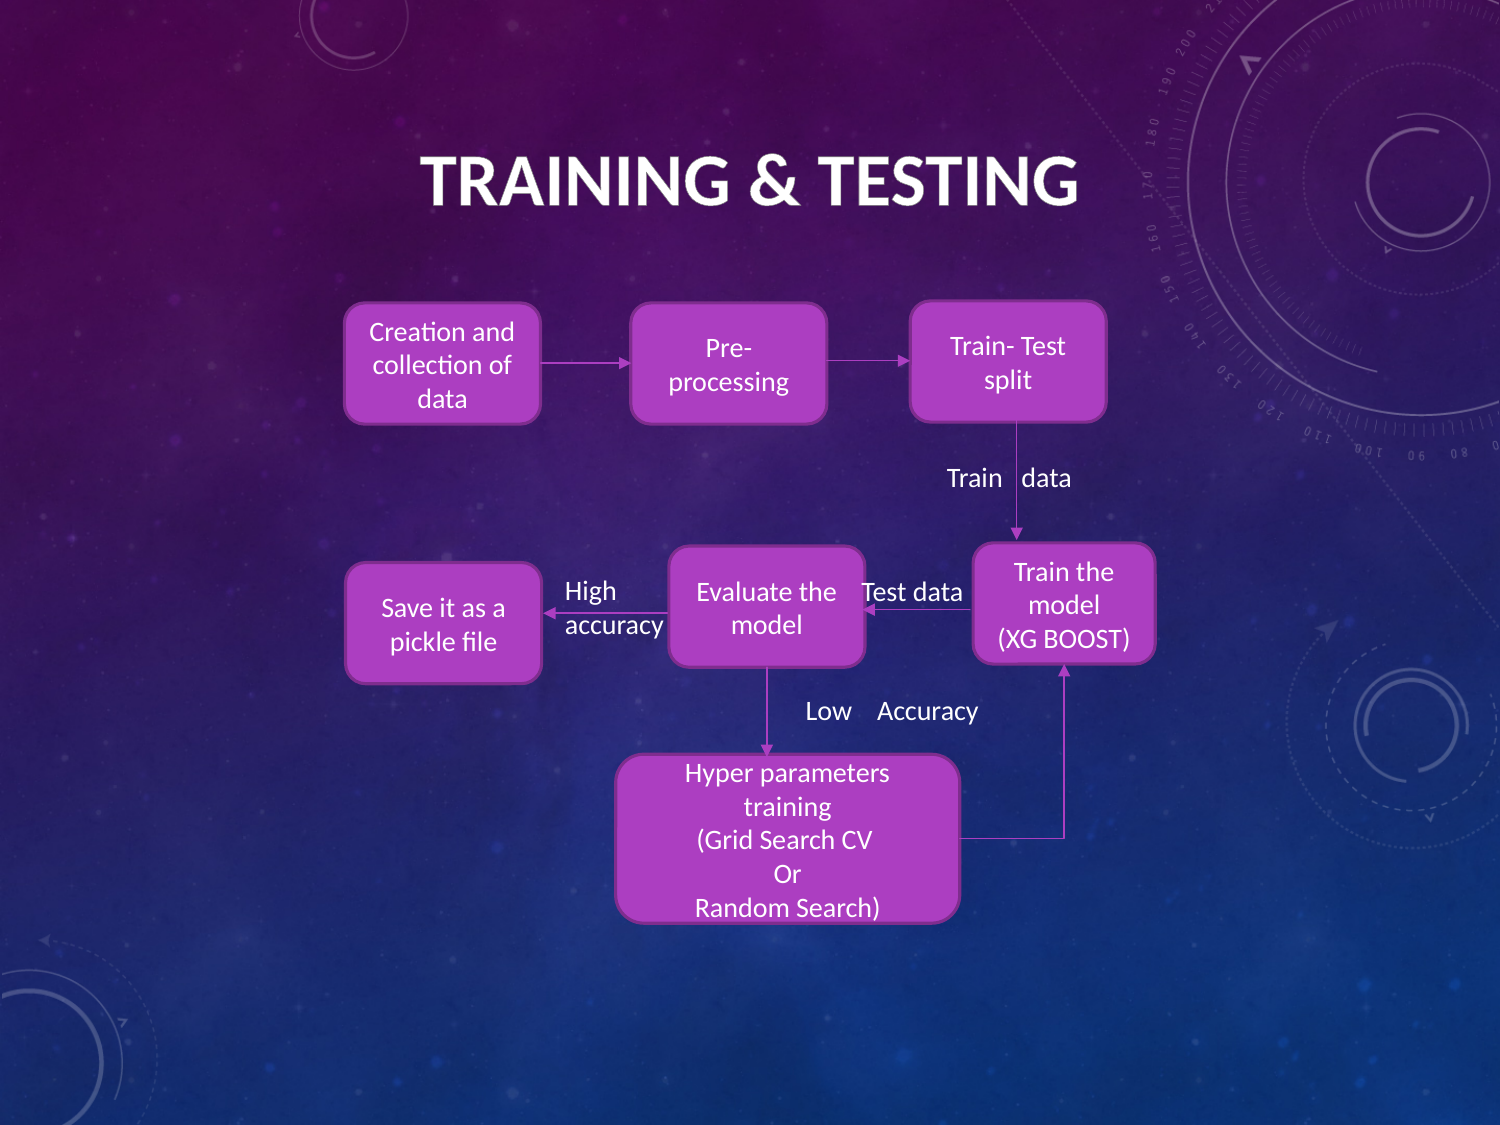

TRAINING & TESTING
Train- Test split
Creation and collection of data
Pre-processing
 Train   data
Train the model
(XG BOOST)
Evaluate the model
Save it as a pickle file
High accuracy
Test data
Low    Accuracy
Hyper parameters training
(Grid Search CV
Or
Random Search)